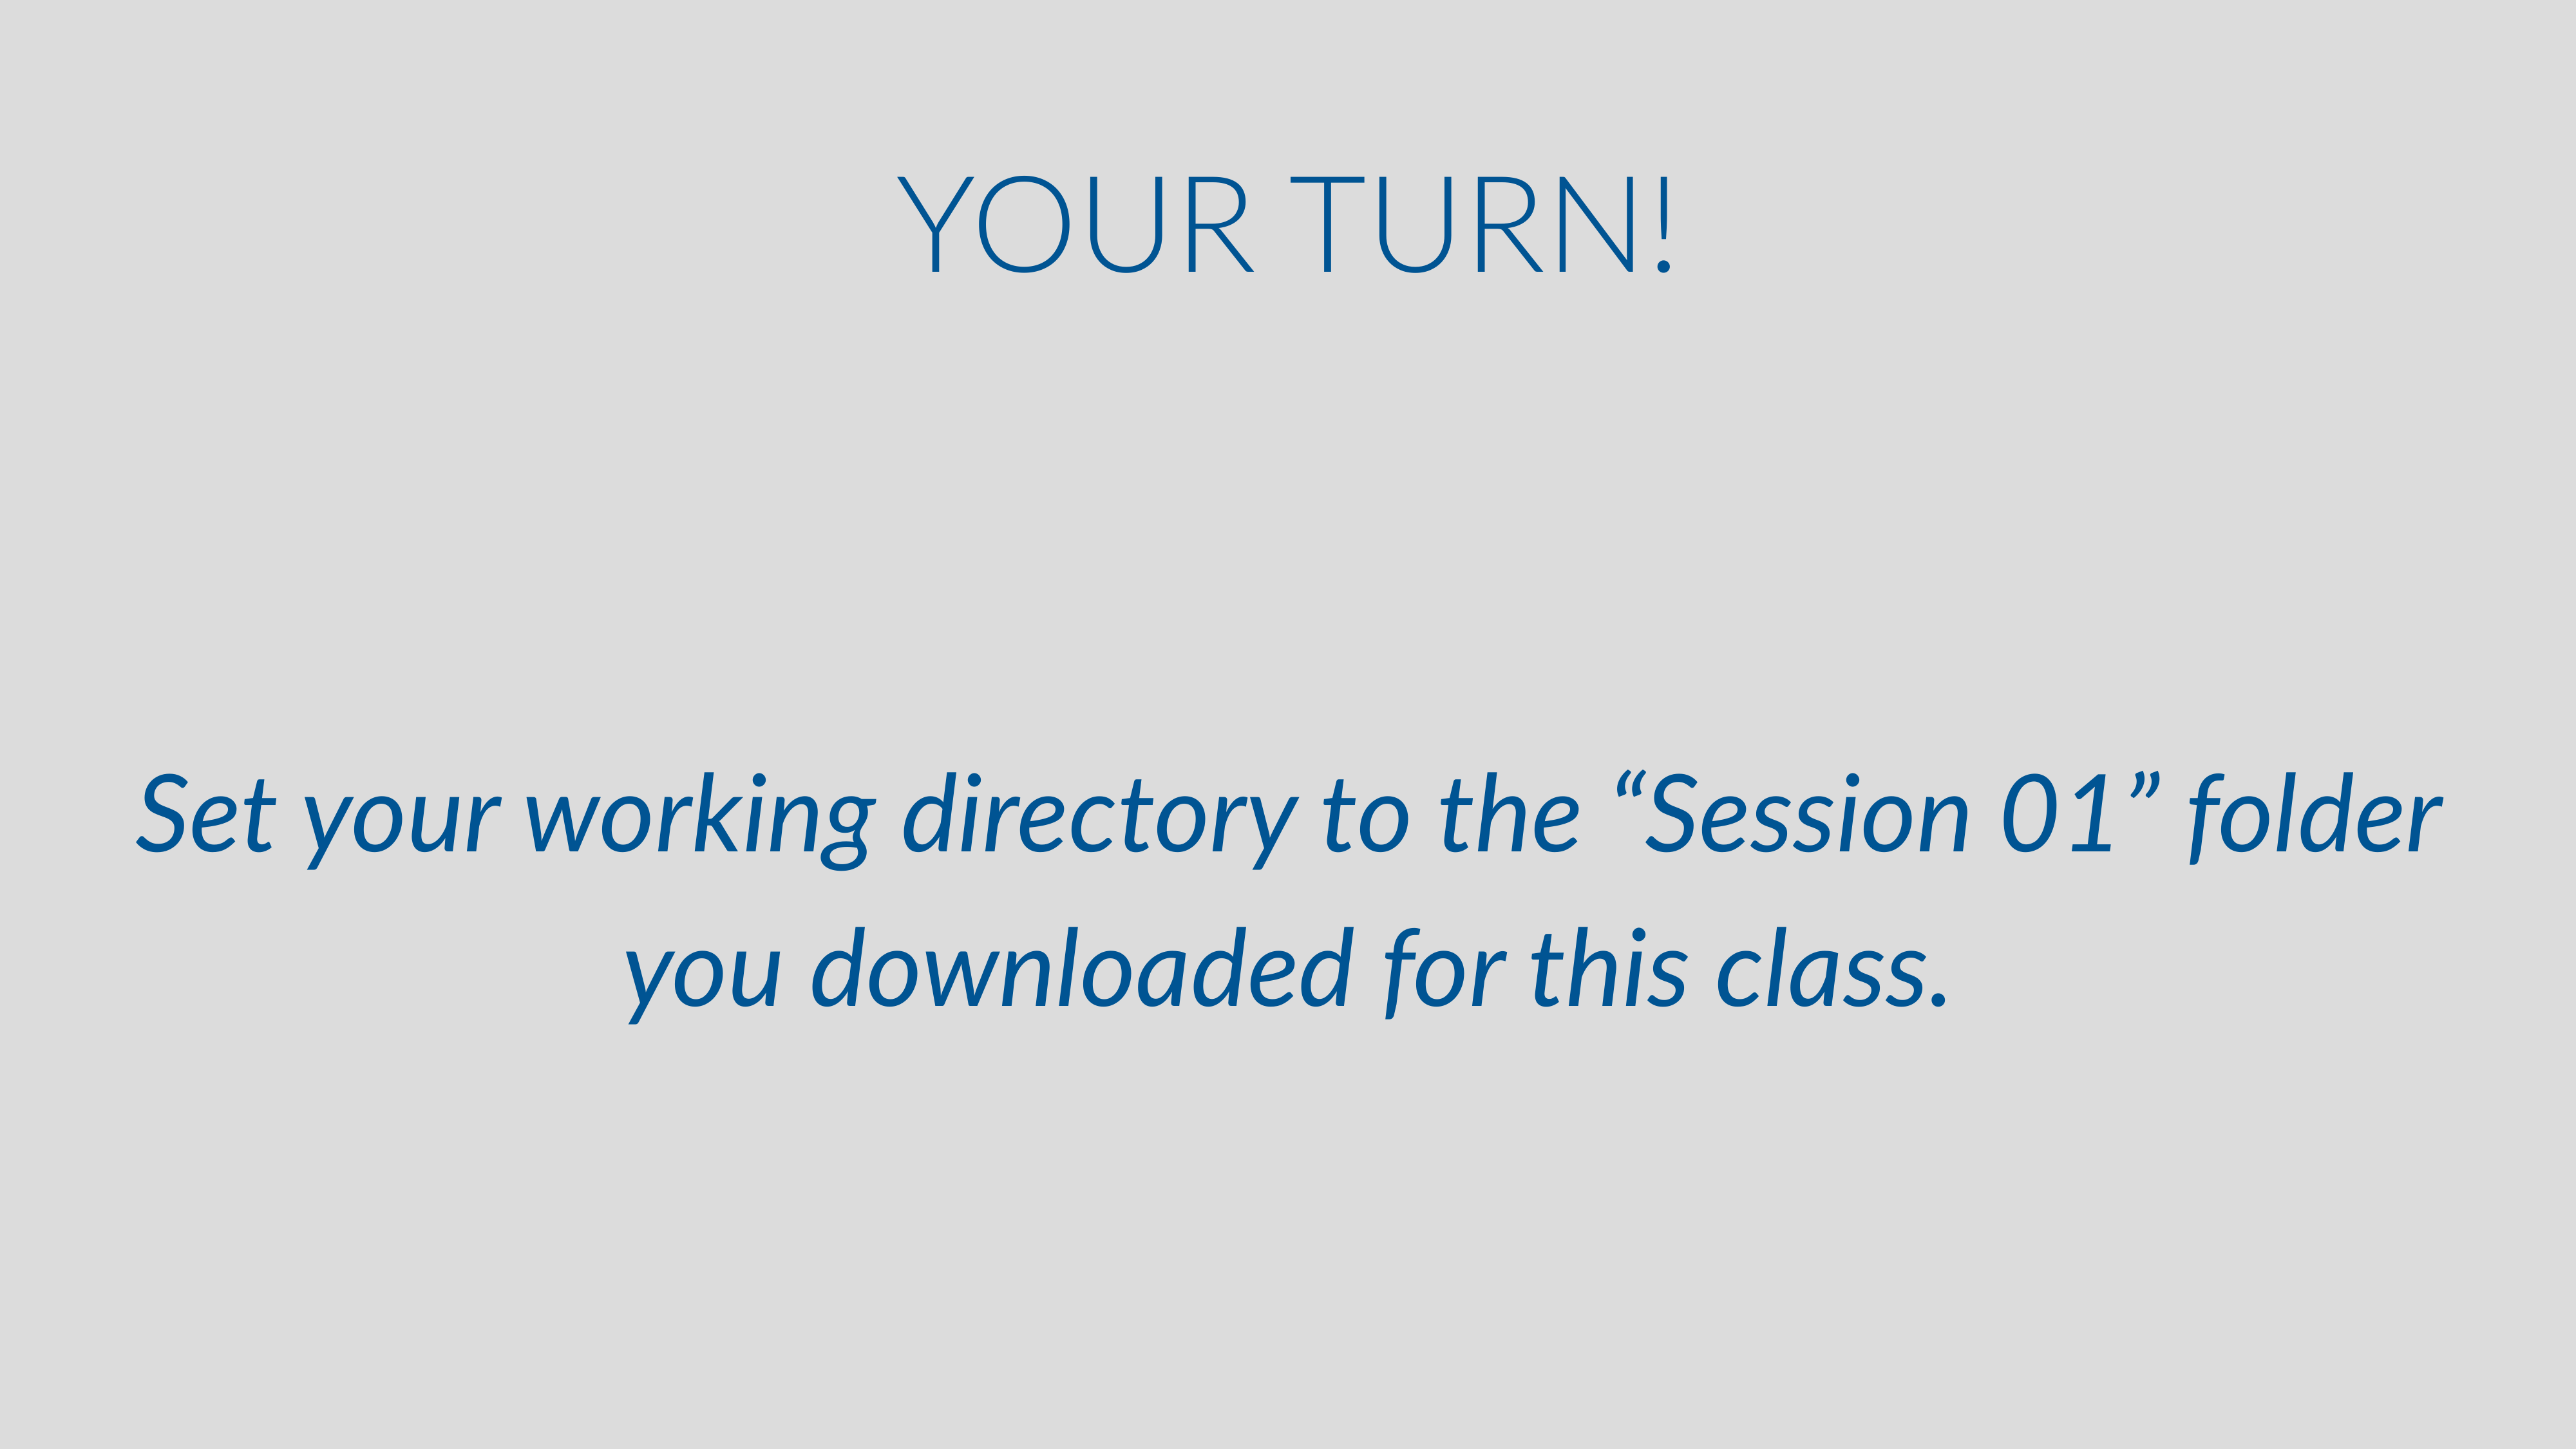

# Your turn!
Set your working directory to the “Session 01” folder you downloaded for this class.